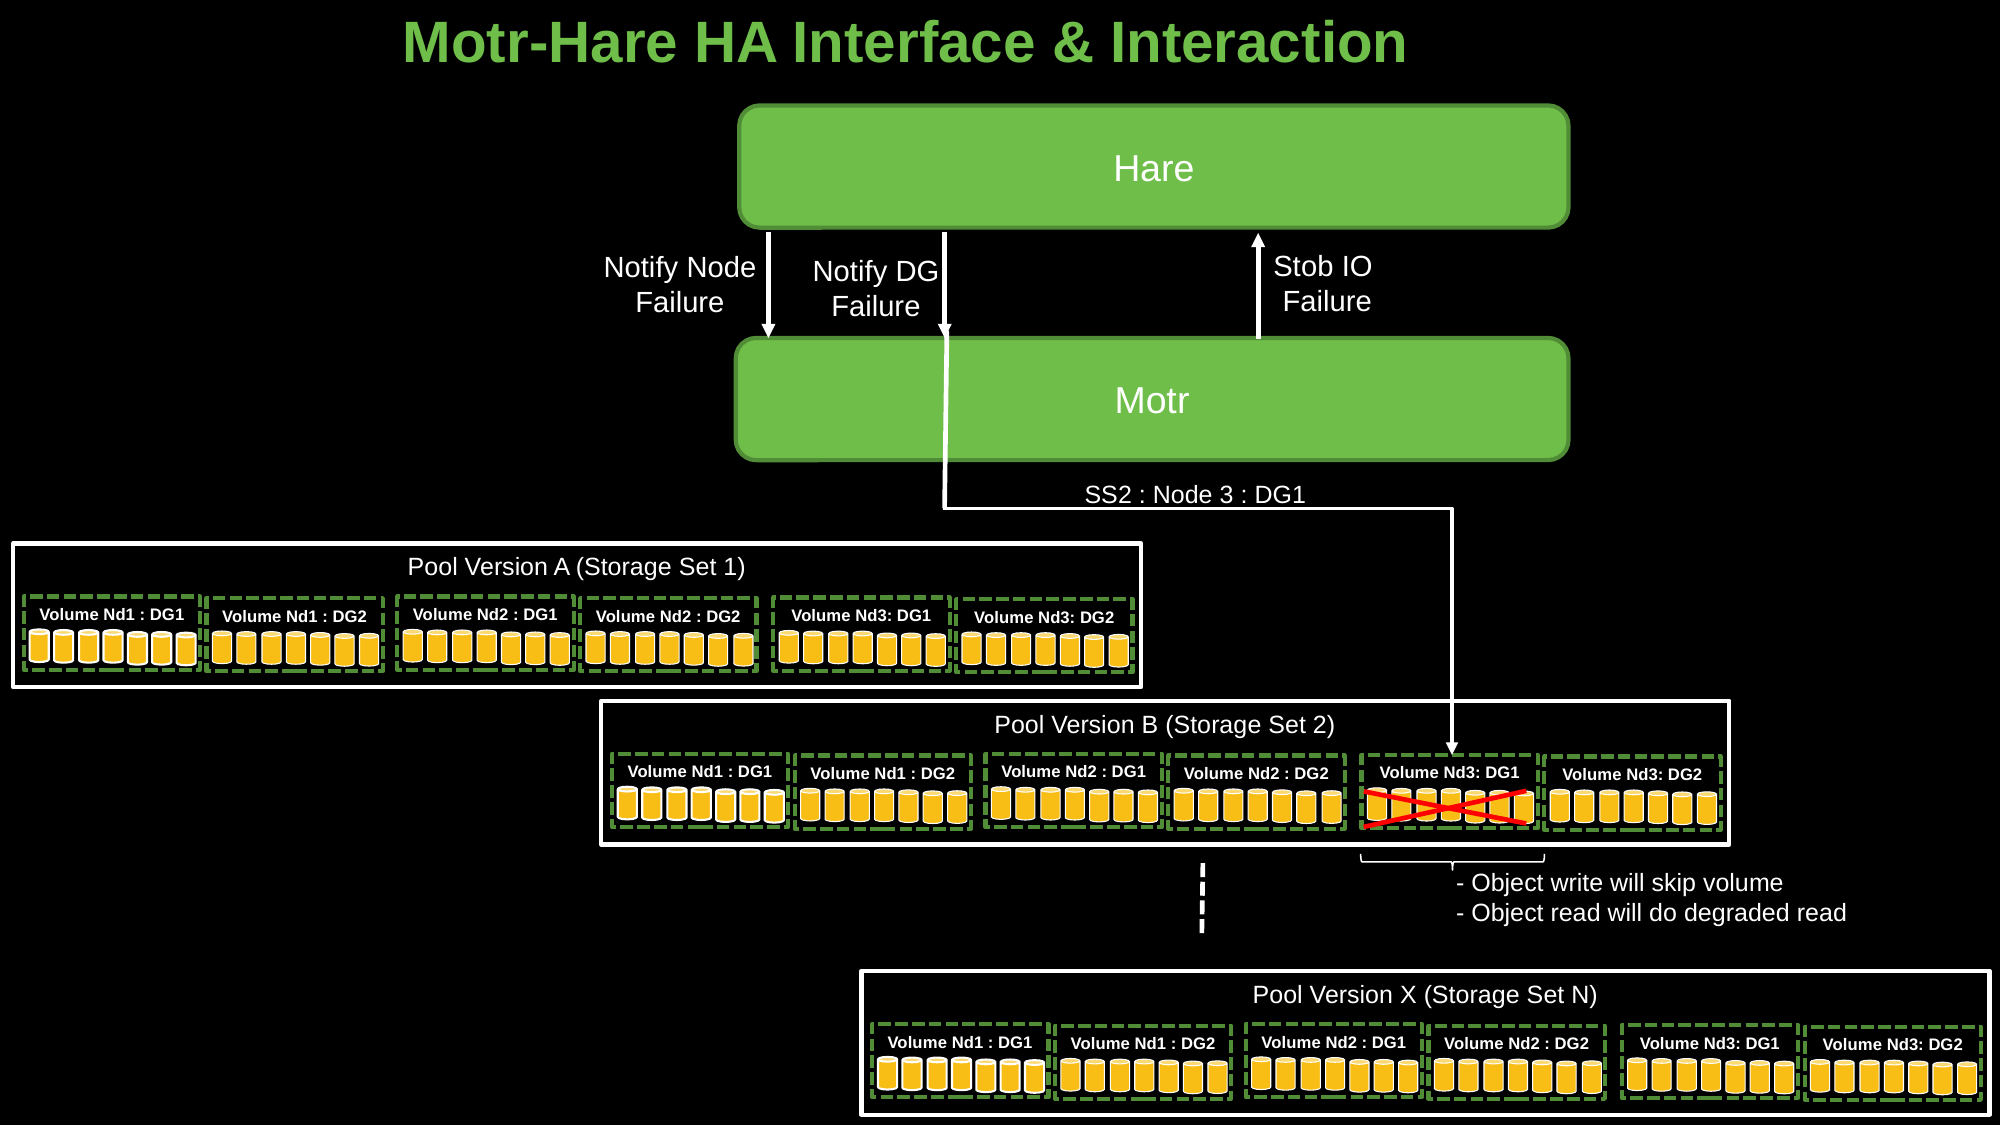

Motr-Hare HA Interface & Interaction
Hare
Stob IO
Failure
Notify Node
Failure
Notify DG Failure
Motr
SS2 : Node 3 : DG1
Pool Version A (Storage Set 1)
Volume Nd1 : DG1

Volume Nd1 : DG2

Volume Nd2 : DG1

Volume Nd2 : DG2

Volume Nd3: DG1

Volume Nd3: DG2

Pool Version B (Storage Set 2)
Volume Nd1 : DG1

Volume Nd1 : DG2

Volume Nd2 : DG1

Volume Nd2 : DG2

Volume Nd3: DG1

Volume Nd3: DG2

- Object write will skip volume
- Object read will do degraded read
Pool Version X (Storage Set N)
Volume Nd1 : DG1

Volume Nd1 : DG2

Volume Nd2 : DG1

Volume Nd2 : DG2

Volume Nd3: DG1

Volume Nd3: DG2